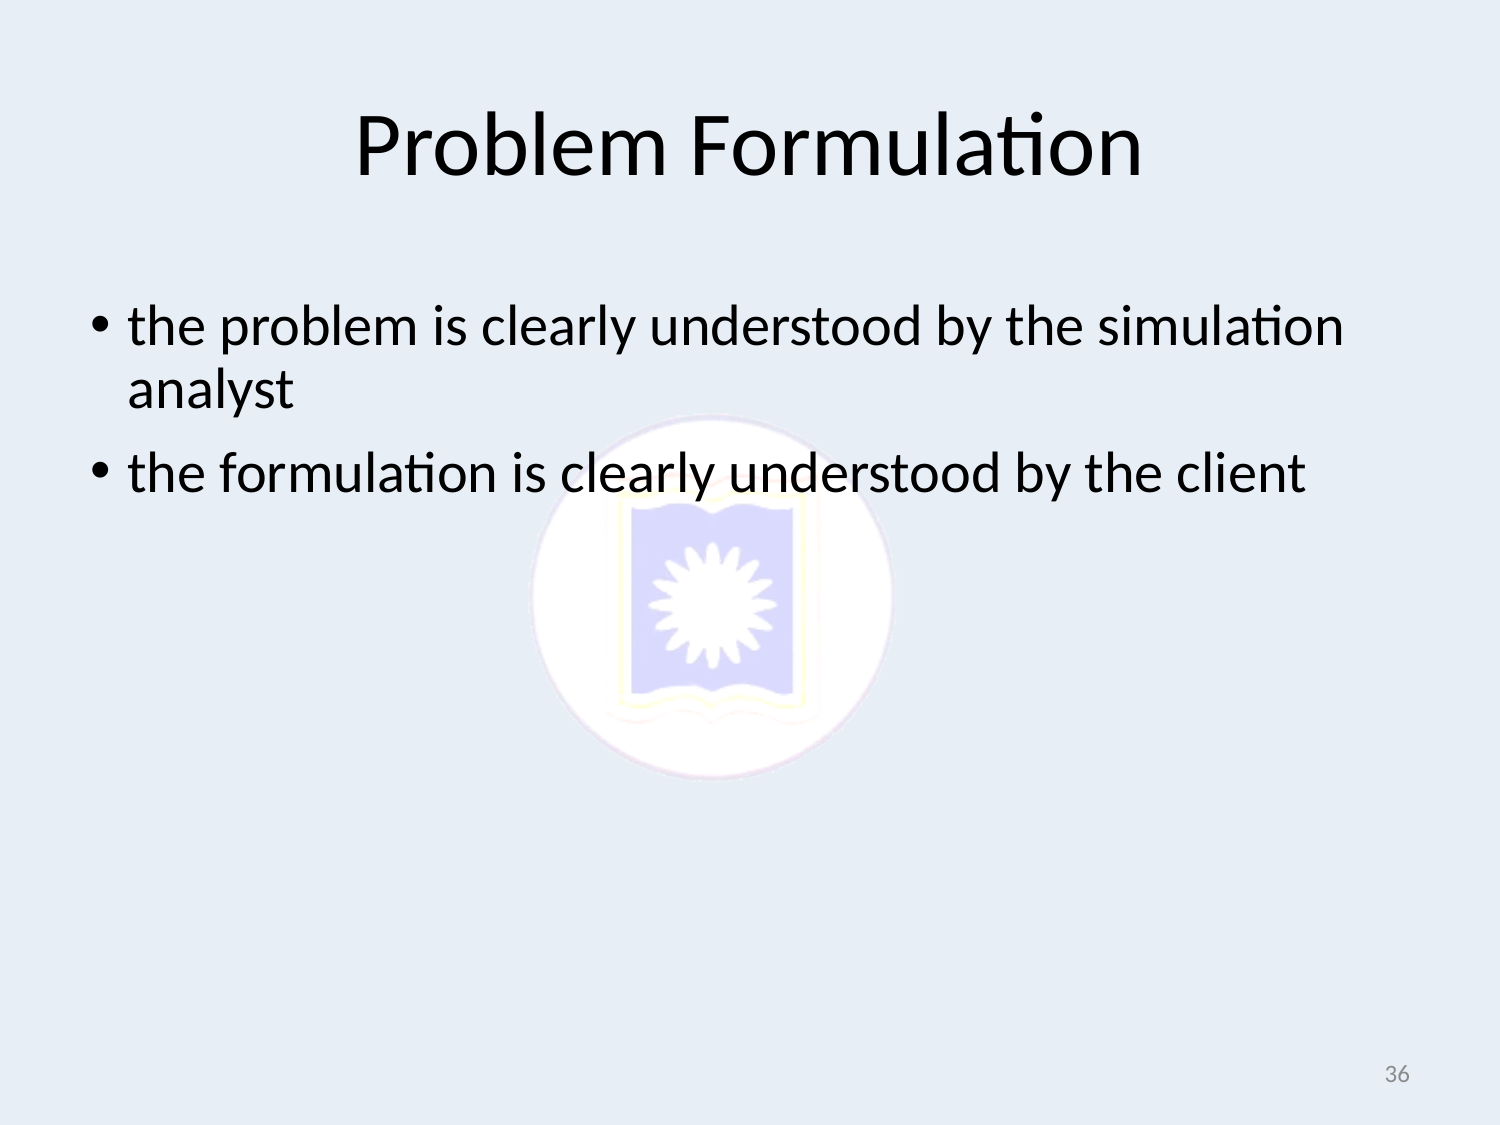

# Problem Formulation
the problem is clearly understood by the simulation analyst
the formulation is clearly understood by the client

36